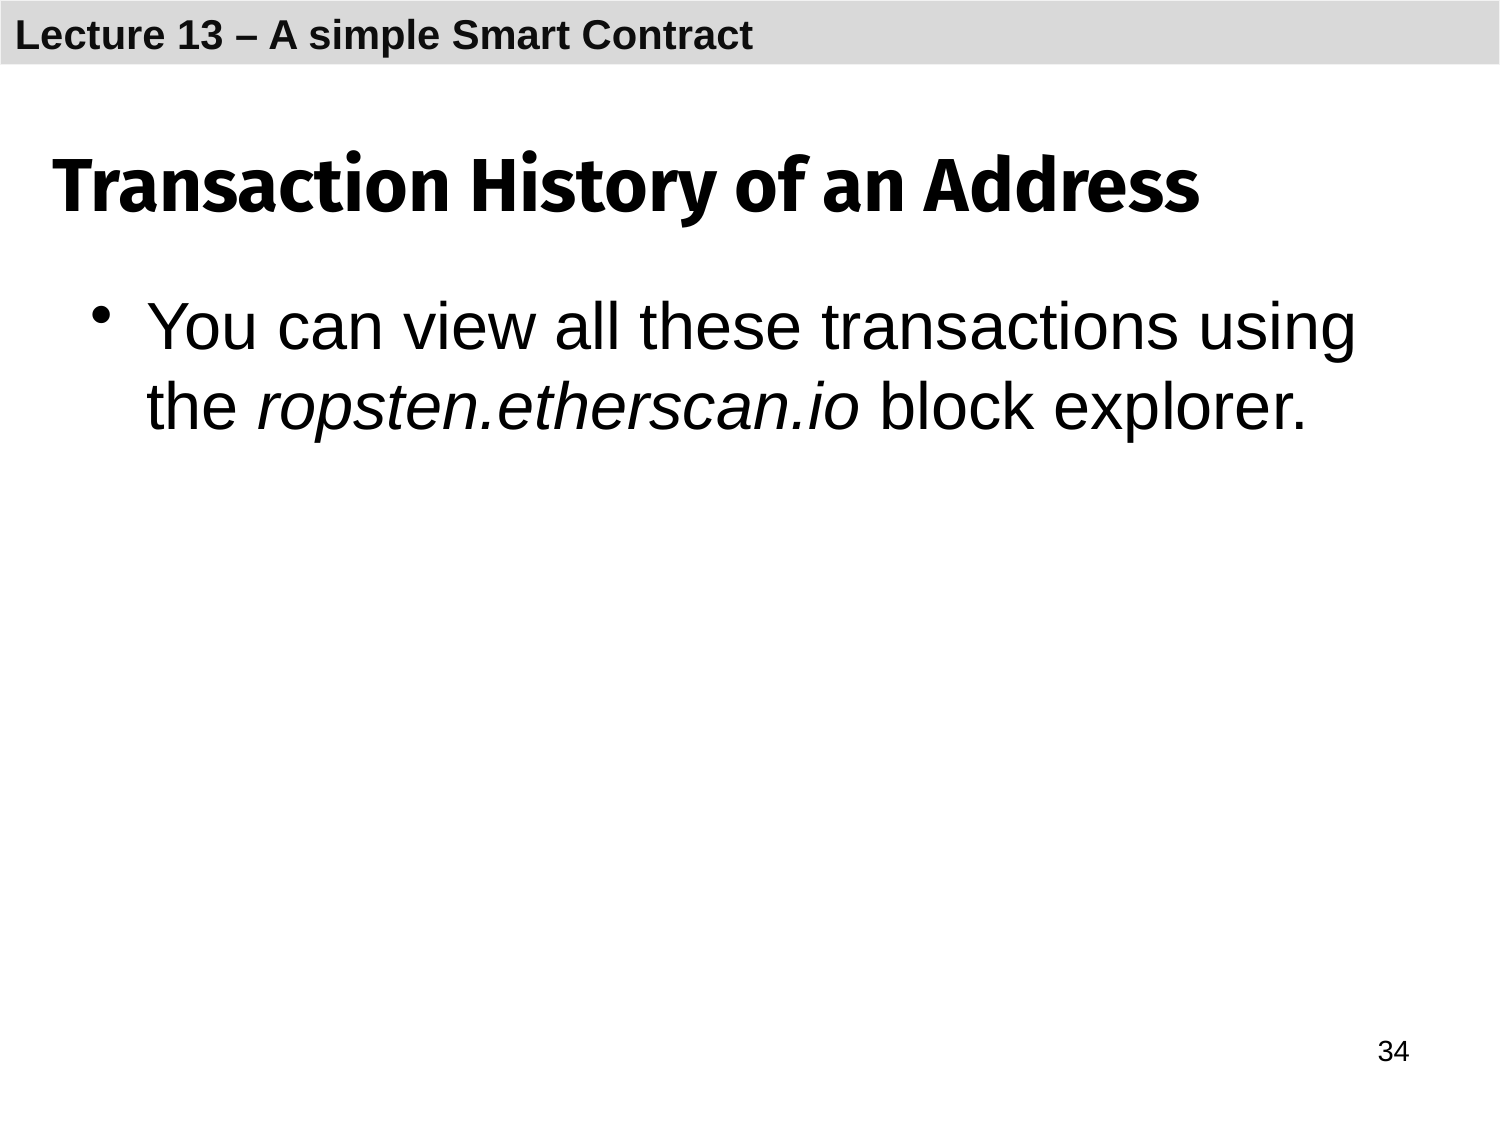

# Transaction History of an Address
You can view all these transactions using the ropsten.etherscan.io block explorer.

34